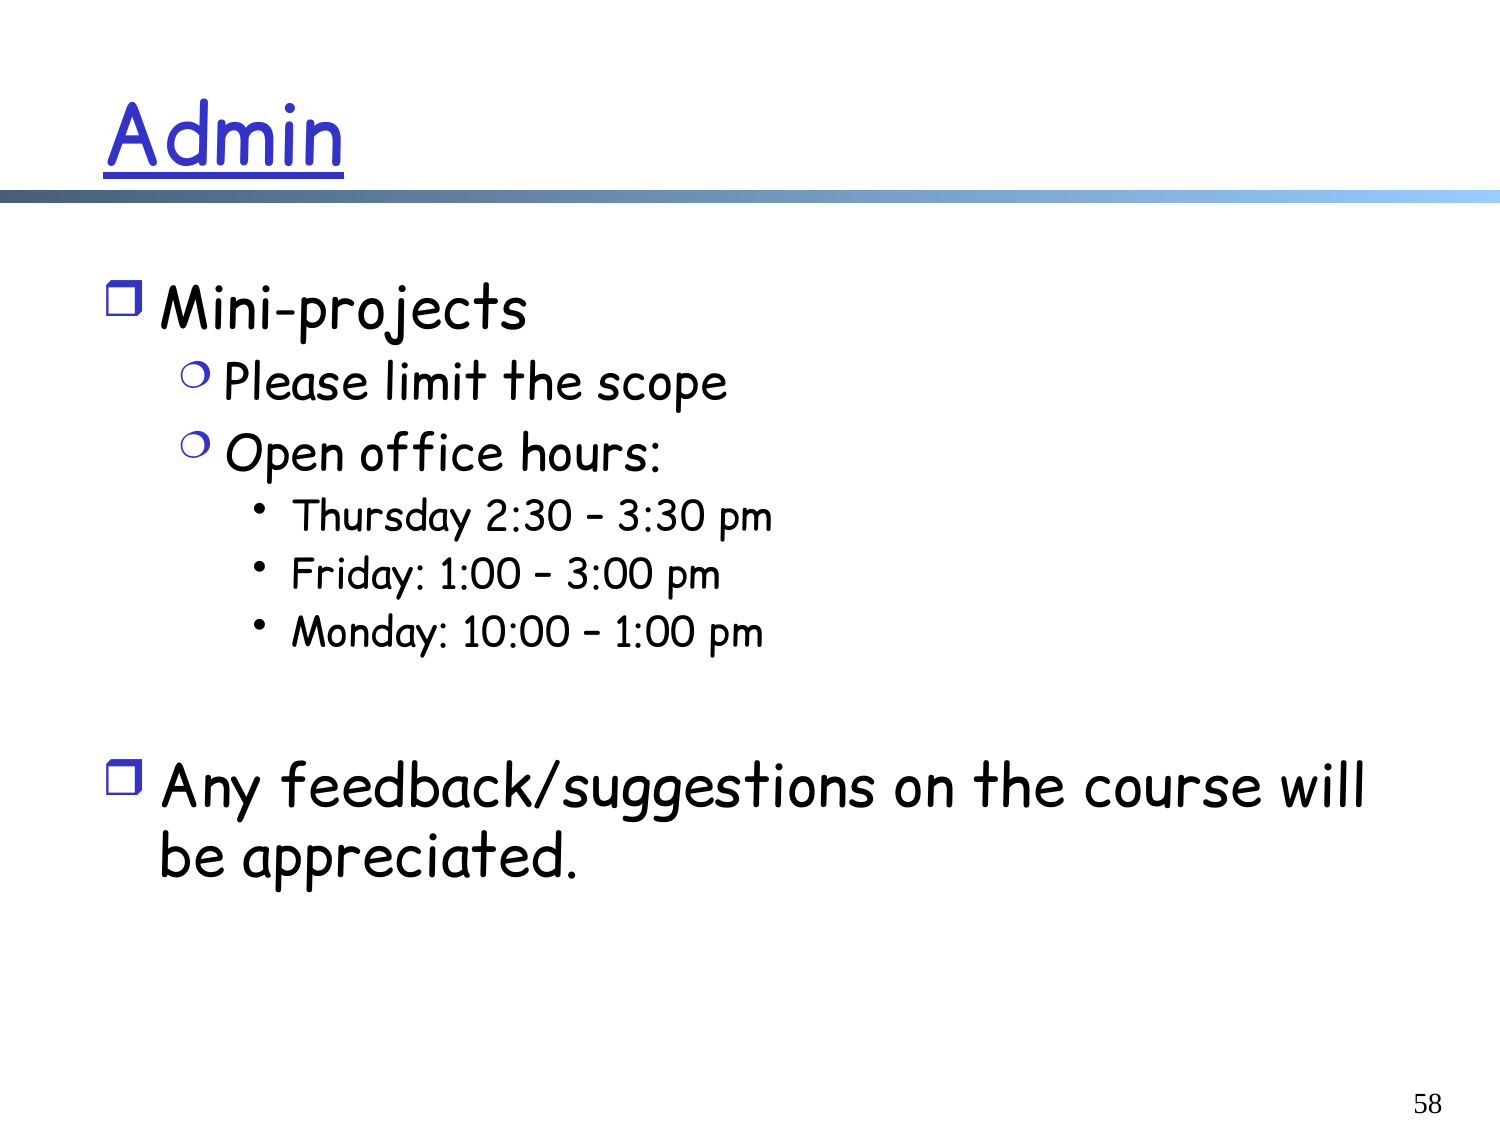

# Admin
Mini-projects
Please limit the scope
Open office hours:
Thursday 2:30 – 3:30 pm
Friday: 1:00 – 3:00 pm
Monday: 10:00 – 1:00 pm

Any feedback/suggestions on the course will be appreciated.
58